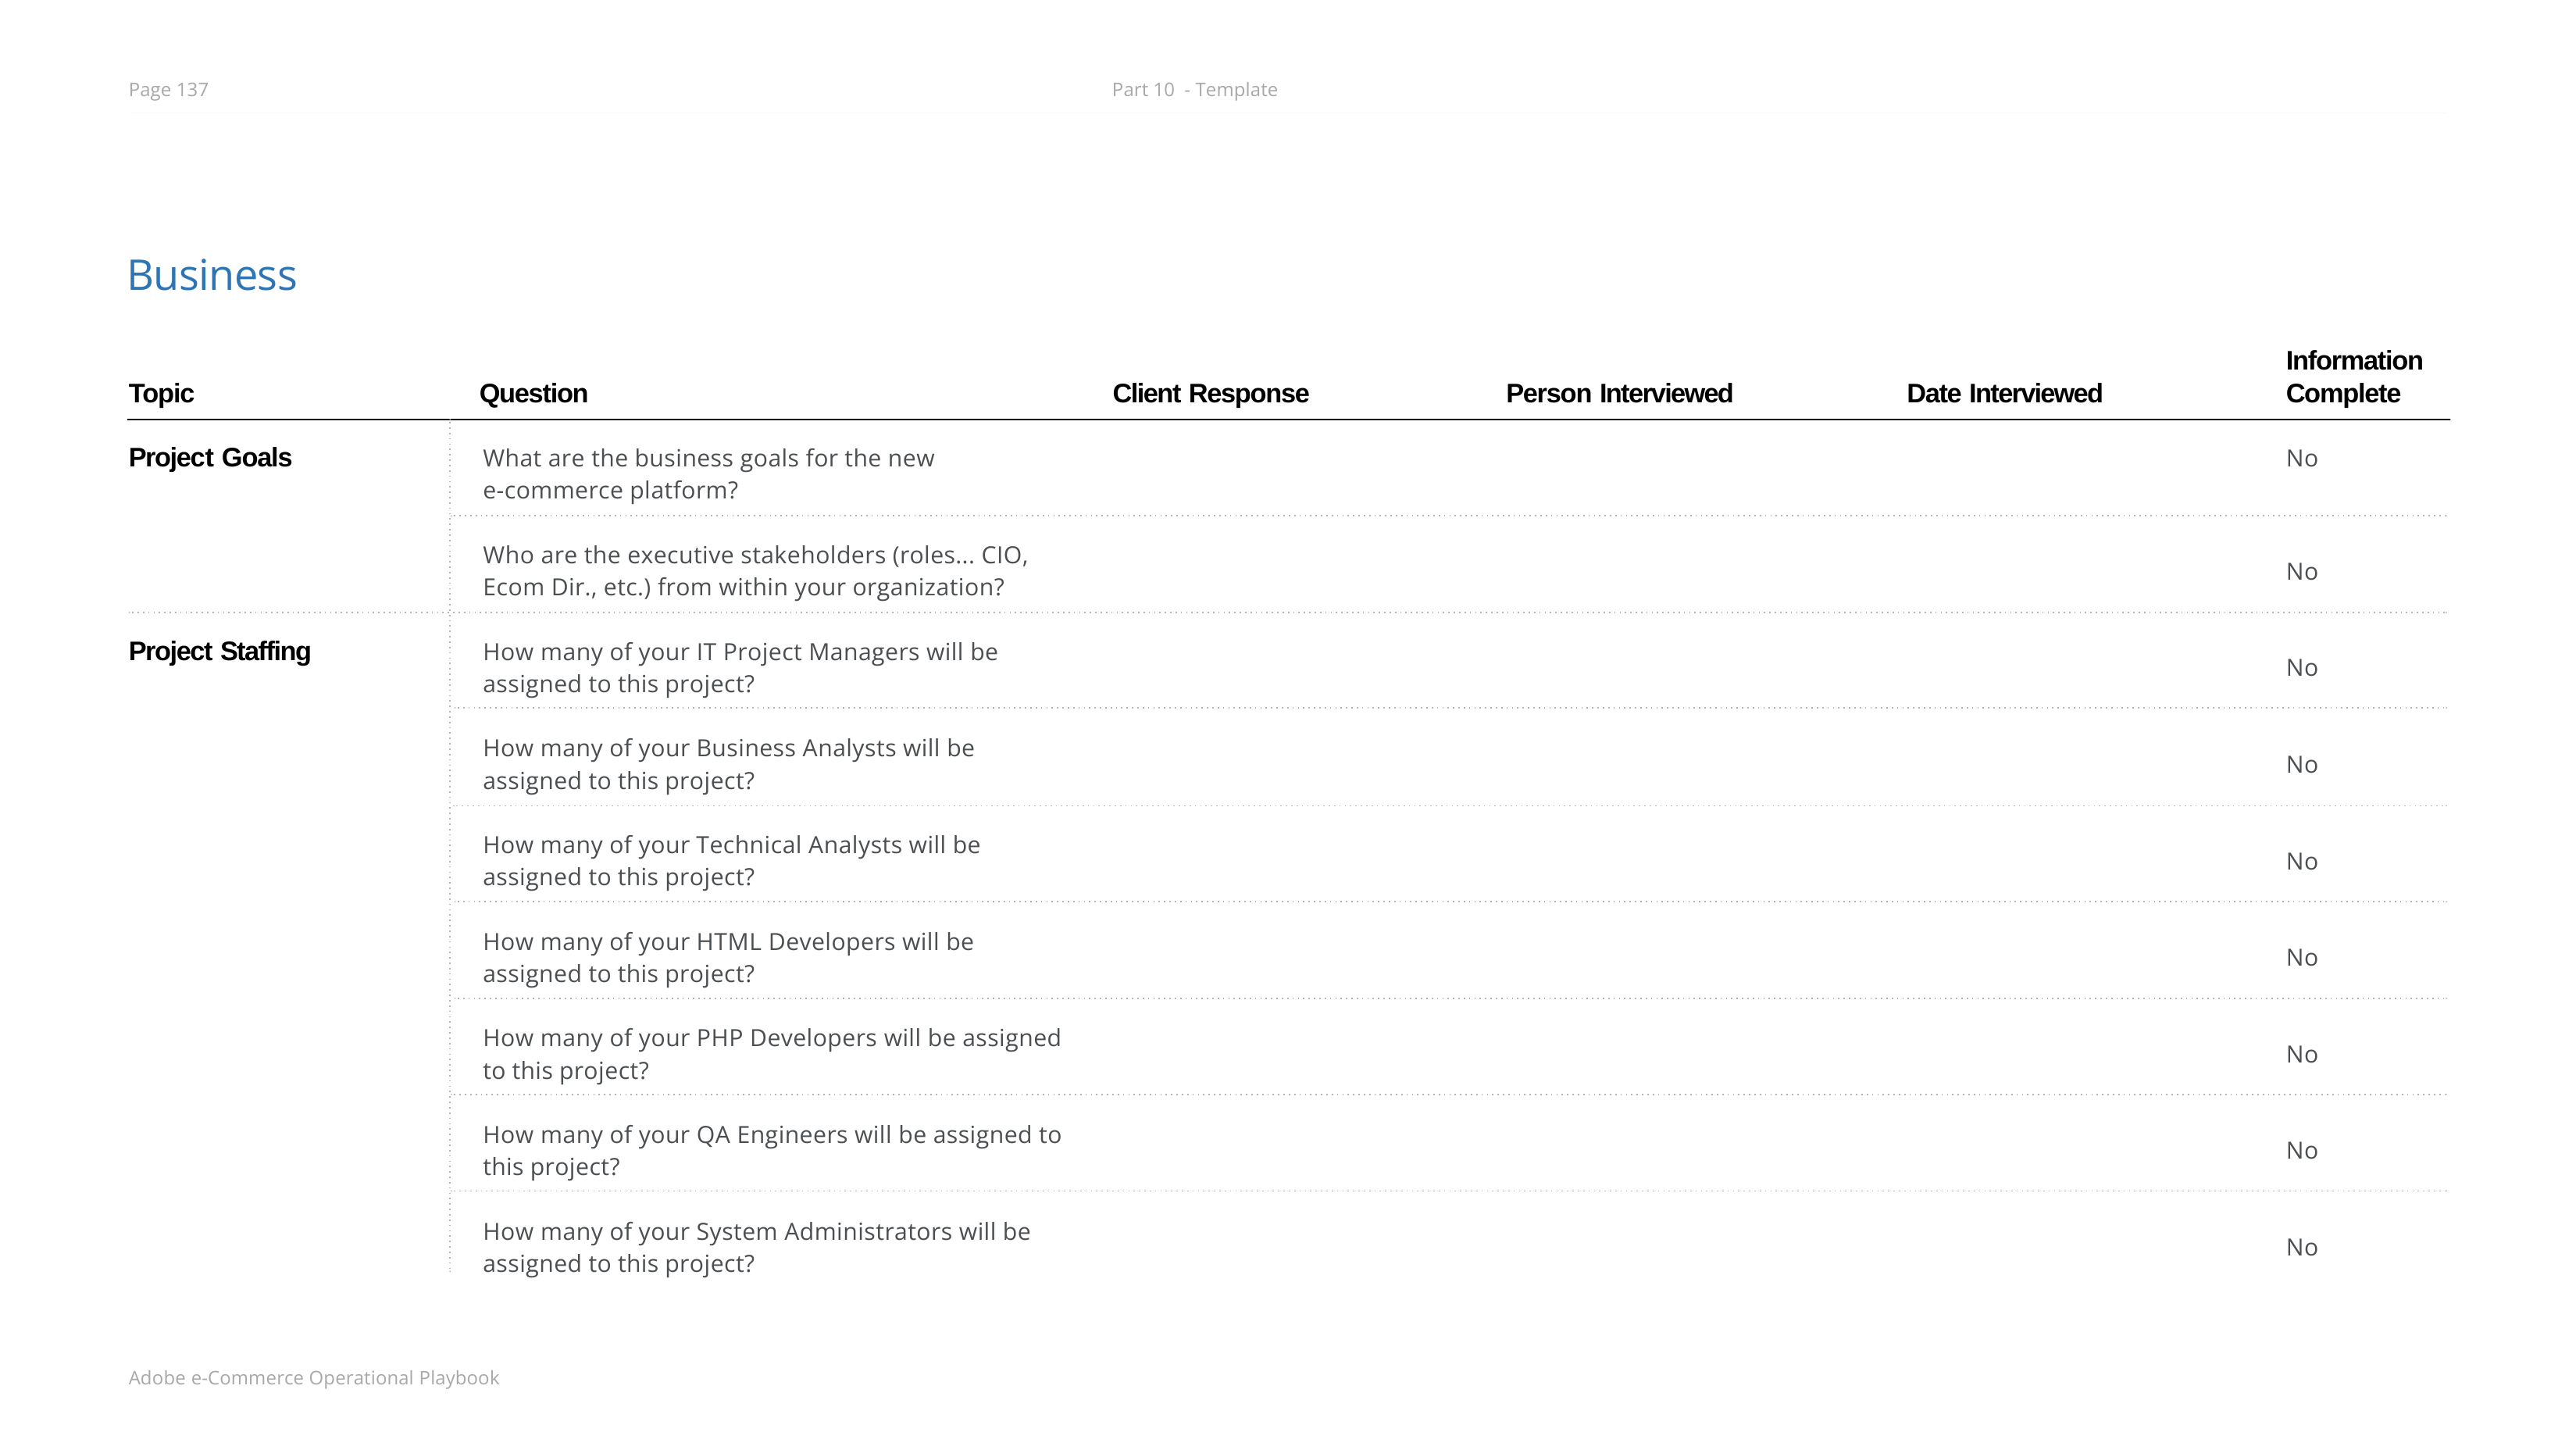

Page 137
Part 10 - Template
# Business
Information  Complete
Topic
Question
Client Response
Person Interviewed
Date Interviewed

What are the business goals for the new
e-commerce platform?
Project Goals
No
Who are the executive stakeholders (roles... CIO,
Ecom Dir., etc.) from within your organization?
No
How many of your IT Project Managers will be
assigned to this project?
Project Staffing
No
How many of your Business Analysts will be
assigned to this project?
No
How many of your Technical Analysts will be
assigned to this project?
No
How many of your HTML Developers will be
assigned to this project?
No
How many of your PHP Developers will be assigned
to this project?
No
How many of your QA Engineers will be assigned to
this project?
No
How many of your System Administrators will be
assigned to this project?
No
Adobe e-Commerce Operational Playbook